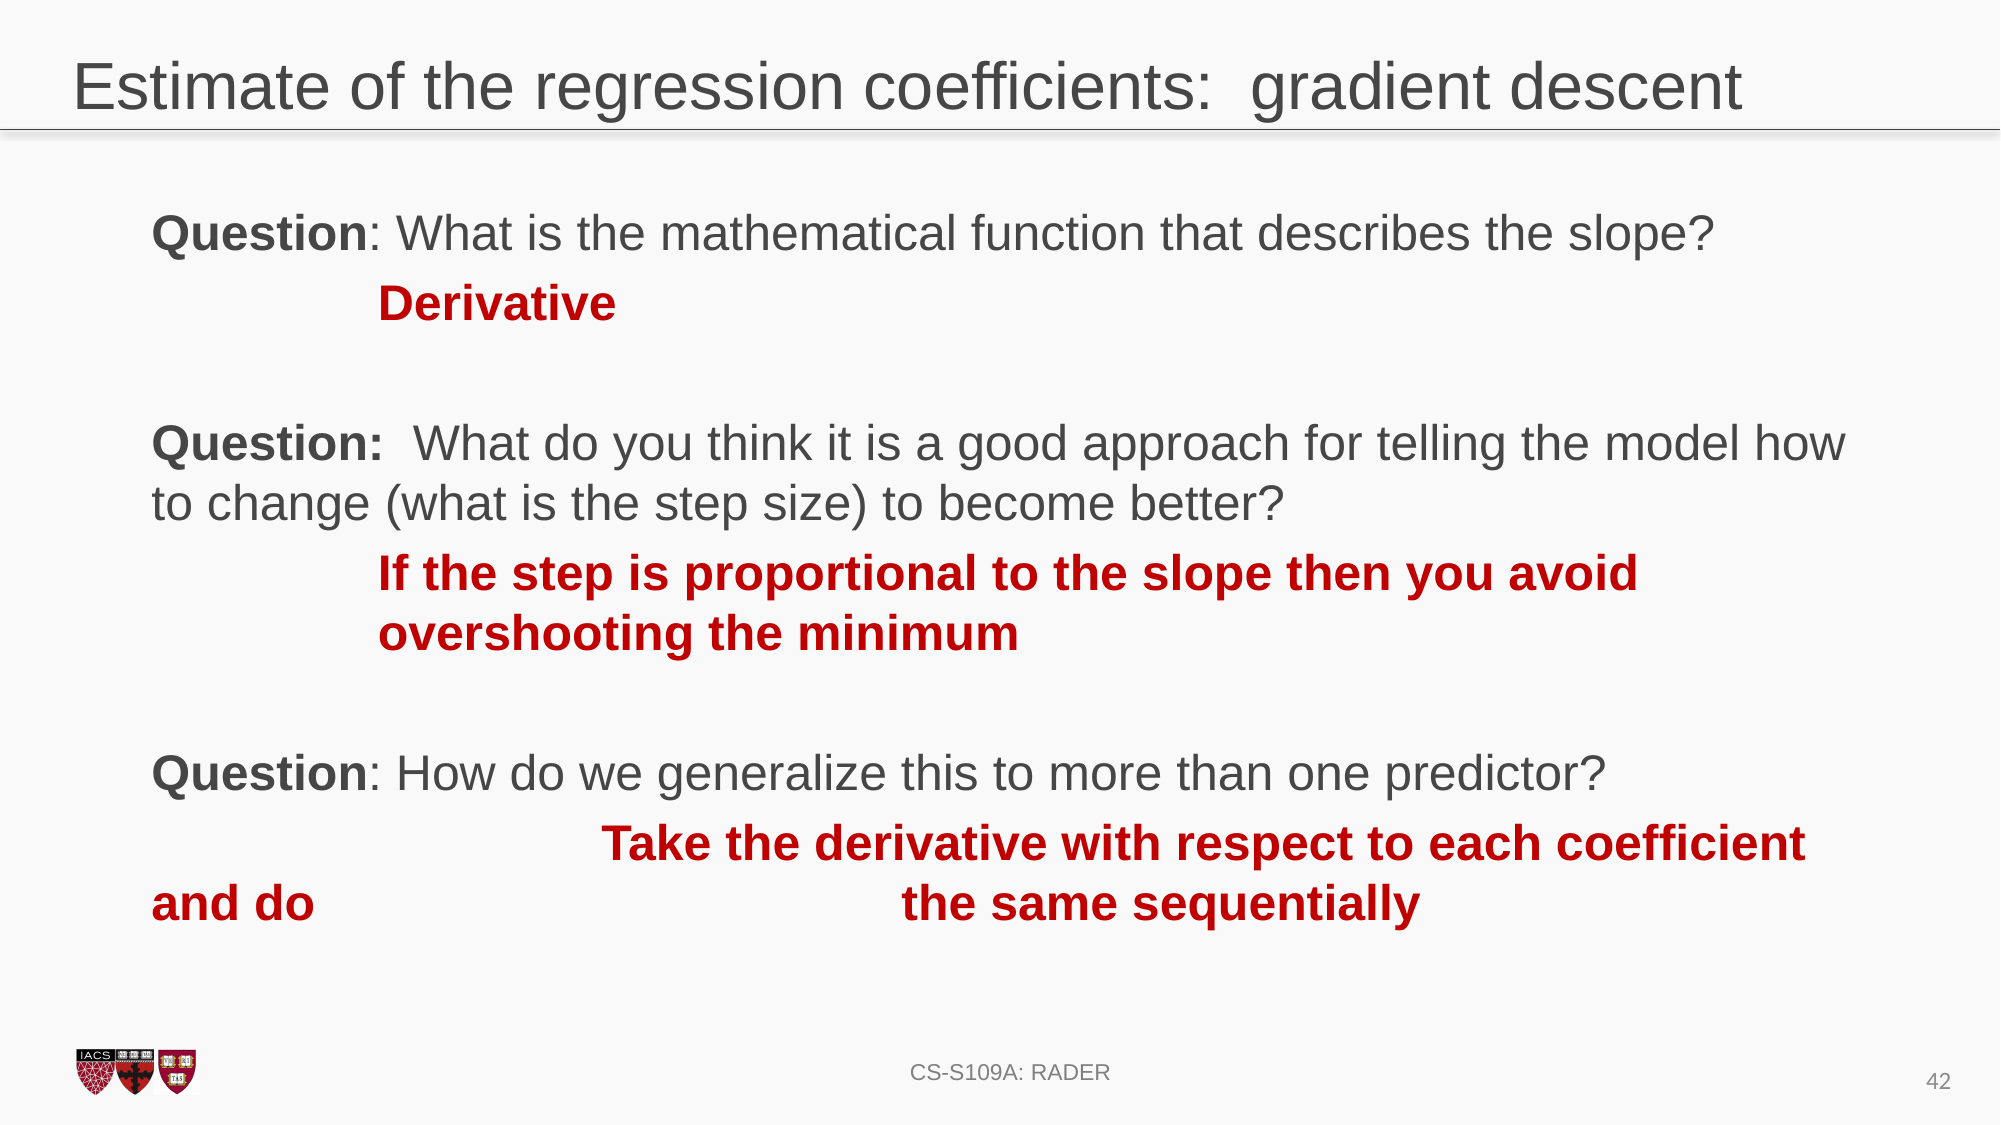

# Estimate of the regression coefficients:  gradient descent
Question: What is the mathematical function that describes the slope?
Derivative

Question:  What do you think it is a good approach for telling the model how to change (what is the step size) to become better?
If the step is proportional to the slope then you avoid overshooting the minimum

Question: How do we generalize this to more than one predictor?
			Take the derivative with respect to each coefficient and do 				the same sequentially

42